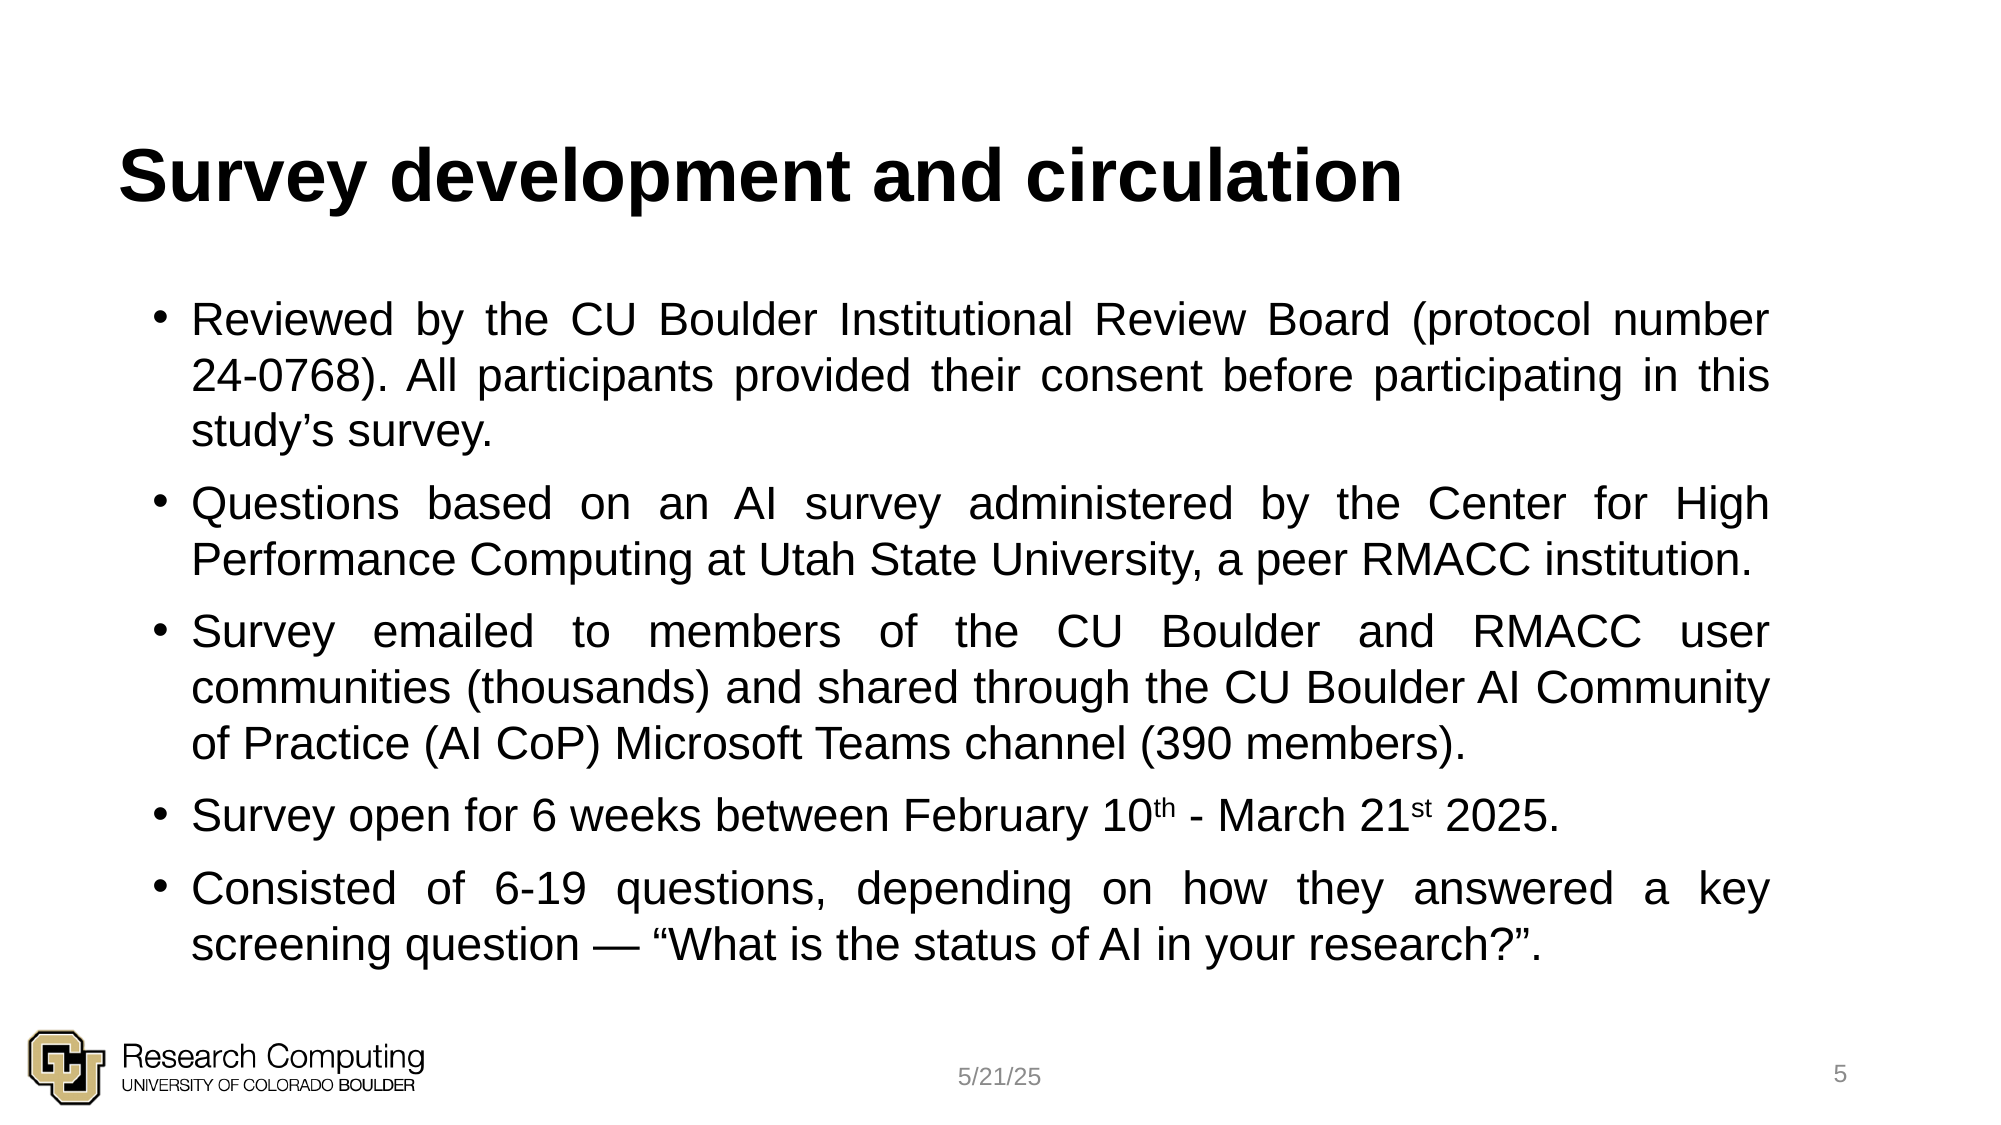

# Survey development and circulation
Reviewed by the CU Boulder Institutional Review Board (protocol number 24-0768). All participants provided their consent before participating in this study’s survey.
Questions based on an AI survey administered by the Center for High Performance Computing at Utah State University, a peer RMACC institution.
Survey emailed to members of the CU Boulder and RMACC user communities (thousands) and shared through the CU Boulder AI Community of Practice (AI CoP) Microsoft Teams channel (390 members).
Survey open for 6 weeks between February 10th - March 21st 2025.
Consisted of 6-19 questions, depending on how they answered a key screening question — “What is the status of AI in your research?”.
5
5/21/25